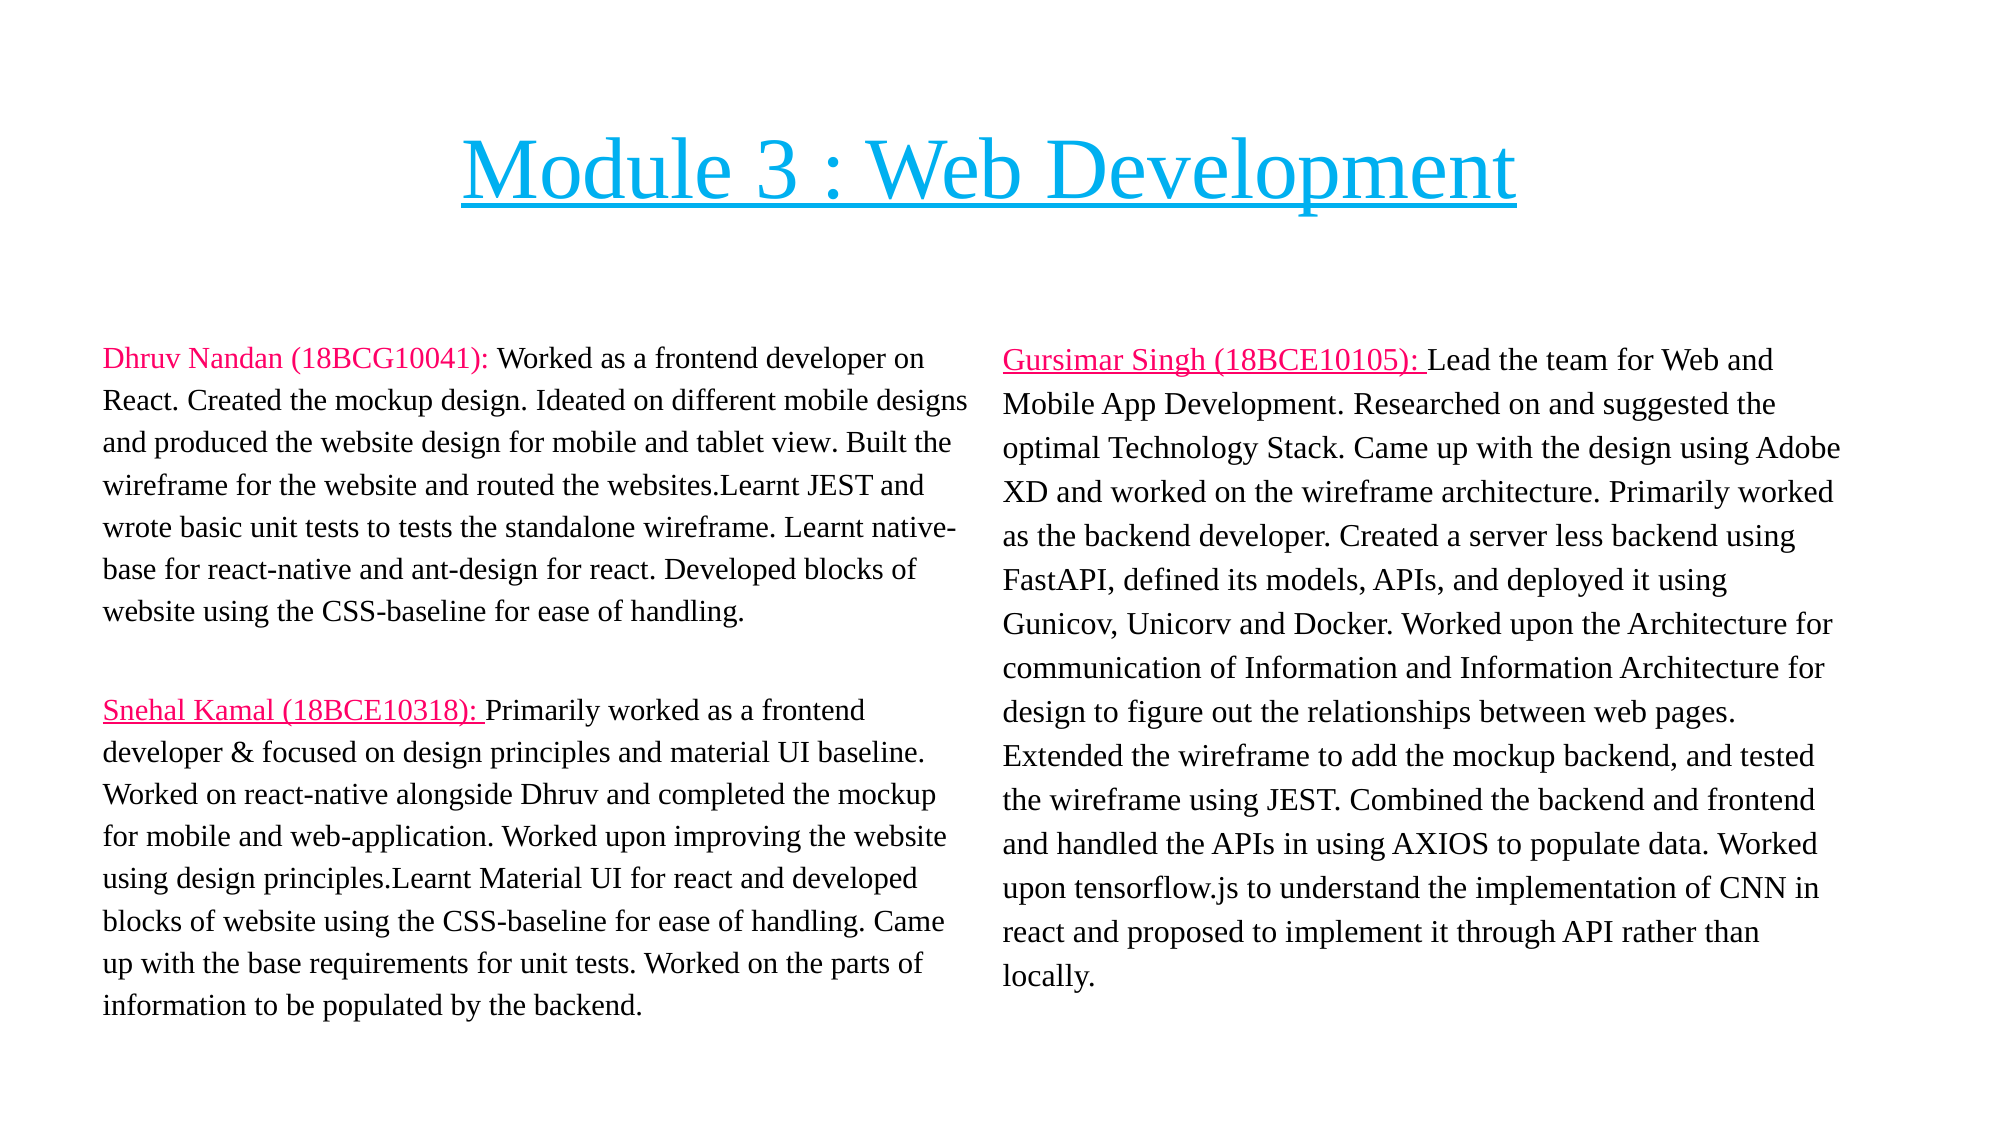

# Module 3 : Web Development
Dhruv Nandan (18BCG10041): Worked as a frontend developer on React. Created the mockup design. Ideated on different mobile designs and produced the website design for mobile and tablet view. Built the wireframe for the website and routed the websites.Learnt JEST and wrote basic unit tests to tests the standalone wireframe. Learnt native-base for react-native and ant-design for react. Developed blocks of website using the CSS-baseline for ease of handling.

Snehal Kamal (18BCE10318): Primarily worked as a frontend developer & focused on design principles and material UI baseline. Worked on react-native alongside Dhruv and completed the mockup for mobile and web-application. Worked upon improving the website using design principles.Learnt Material UI for react and developed blocks of website using the CSS-baseline for ease of handling. Came up with the base requirements for unit tests. Worked on the parts of information to be populated by the backend.

Gursimar Singh (18BCE10105): Lead the team for Web and Mobile App Development. Researched on and suggested the optimal Technology Stack. Came up with the design using Adobe XD and worked on the wireframe architecture. Primarily worked as the backend developer. Created a server less backend using FastAPI, defined its models, APIs, and deployed it using Gunicov, Unicorv and Docker. Worked upon the Architecture for communication of Information and Information Architecture for design to figure out the relationships between web pages. Extended the wireframe to add the mockup backend, and tested the wireframe using JEST. Combined the backend and frontend and handled the APIs in using AXIOS to populate data. Worked upon tensorflow.js to understand the implementation of CNN in react and proposed to implement it through API rather than locally.